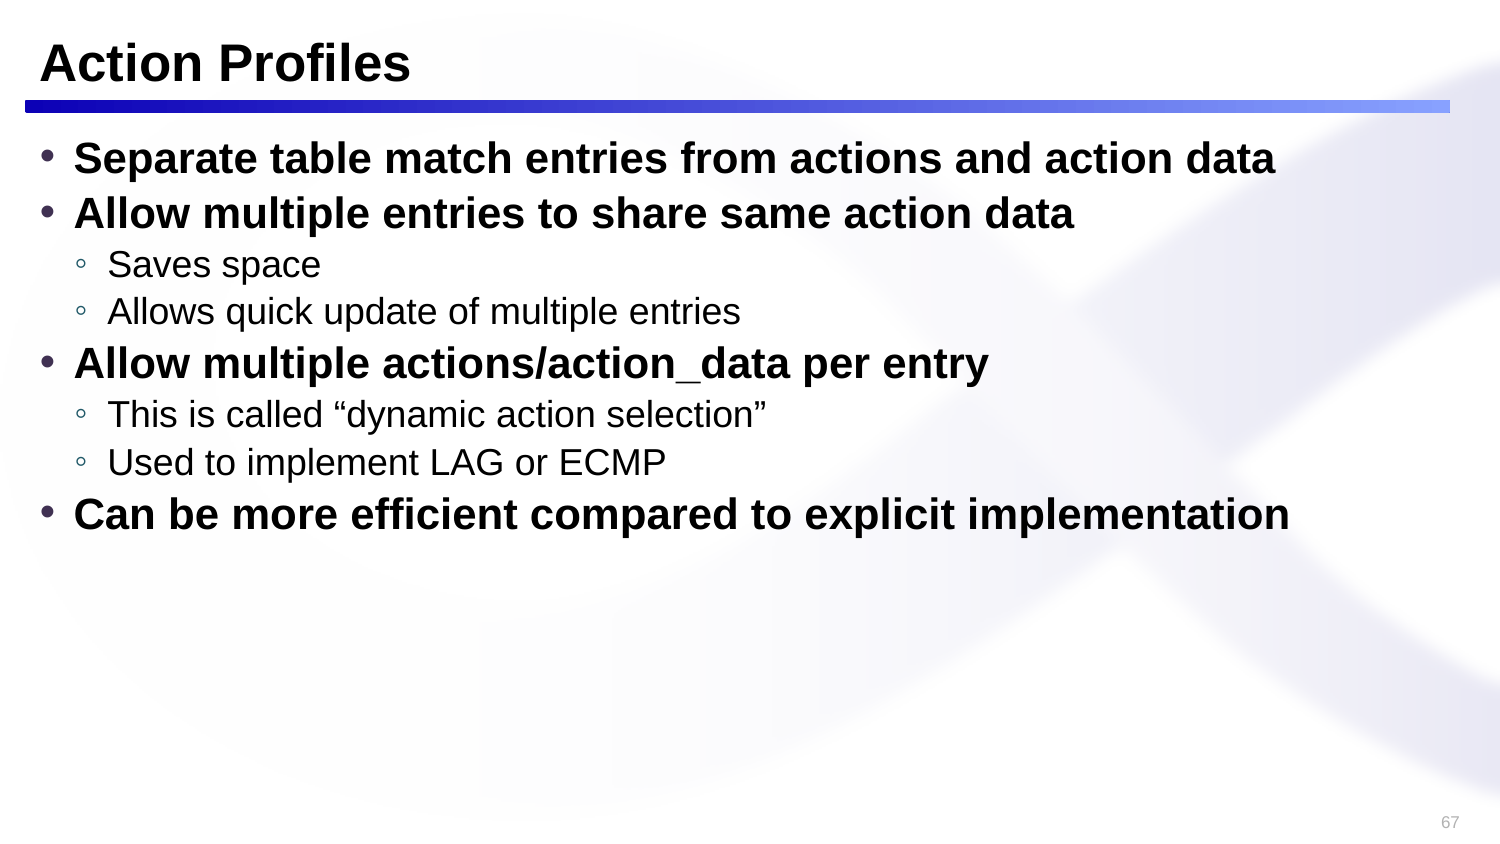

# Action Profiles
Separate table match entries from actions and action data
Allow multiple entries to share same action data
Saves space
Allows quick update of multiple entries
Allow multiple actions/action_data per entry
This is called “dynamic action selection”
Used to implement LAG or ECMP
Can be more efficient compared to explicit implementation

67